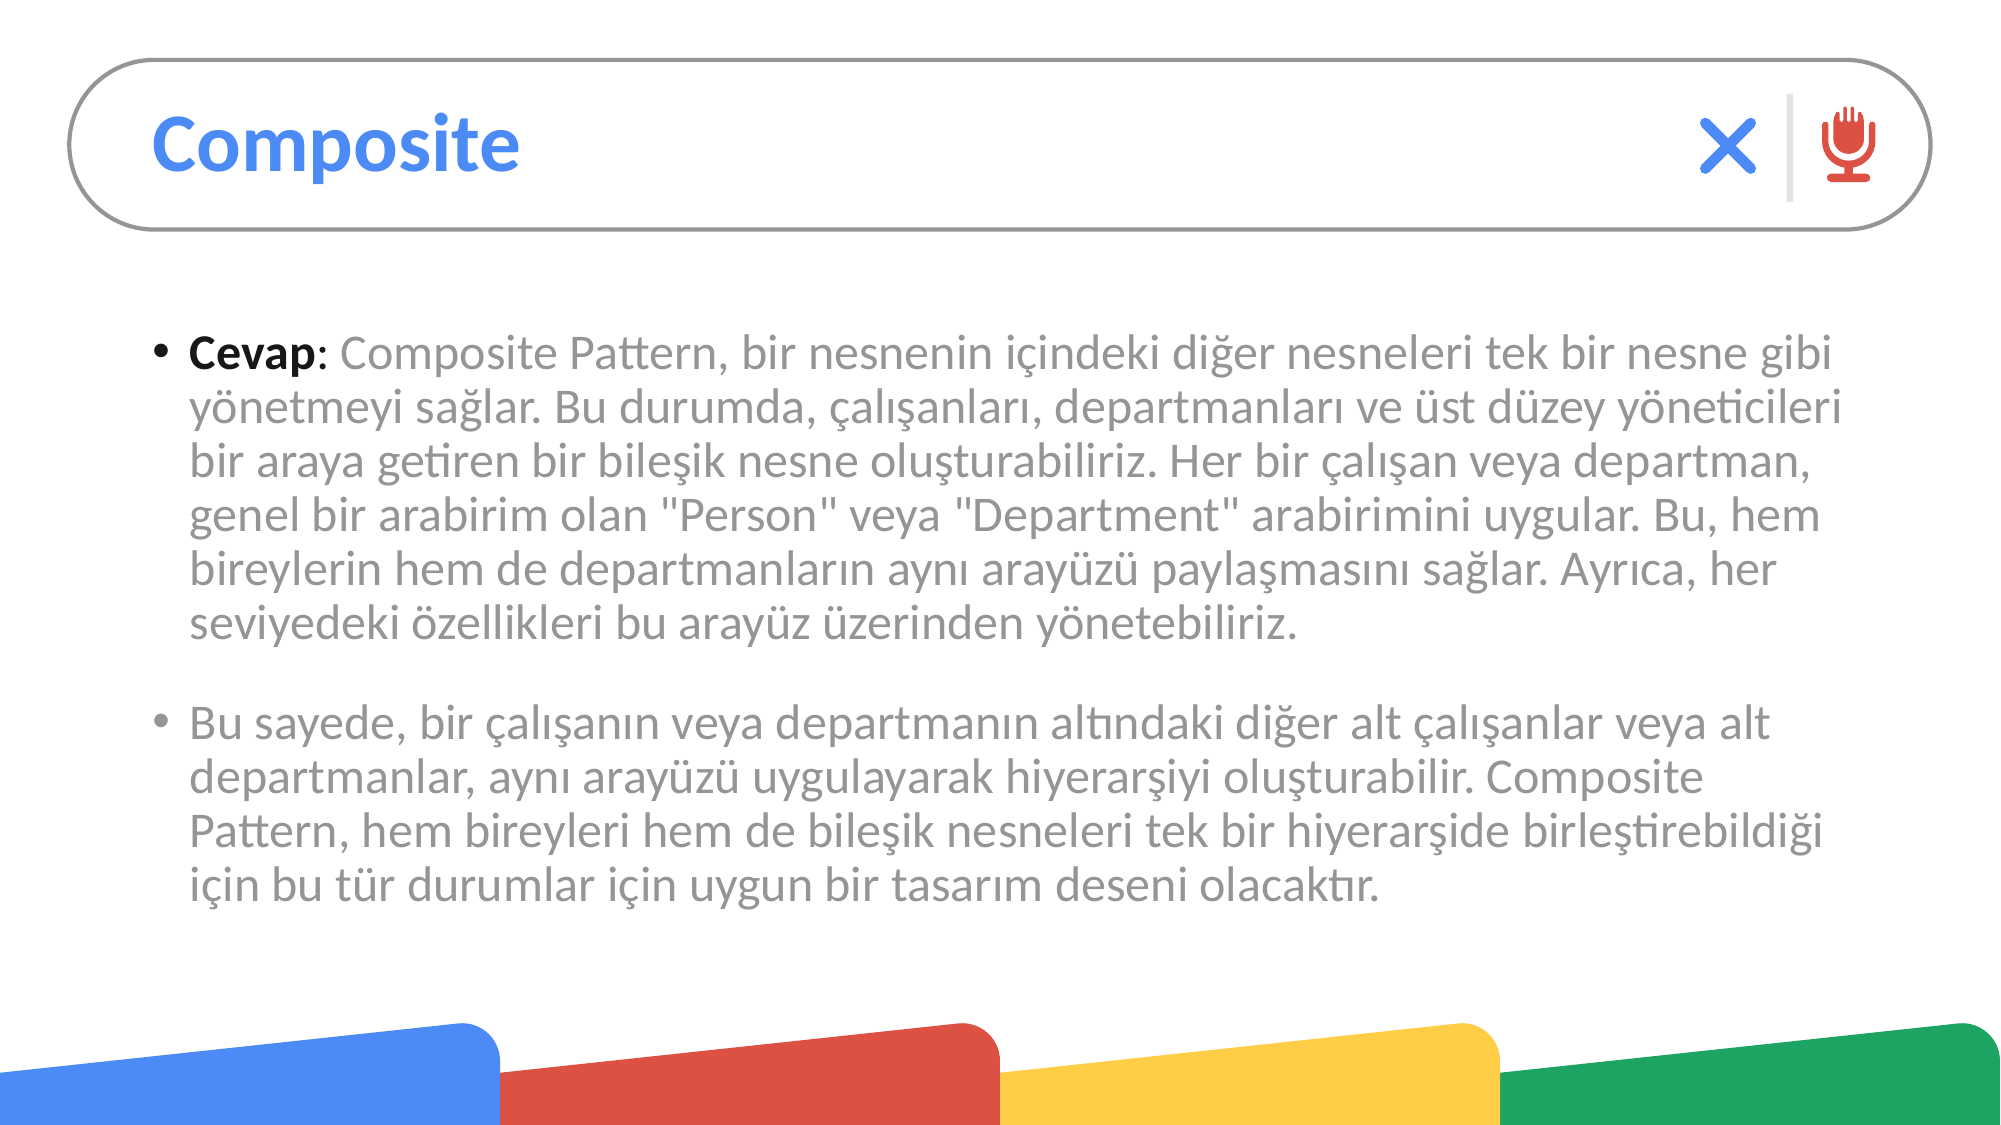

# Composite

Cevap: Composite Pattern, bir nesnenin içindeki diğer nesneleri tek bir nesne gibi yönetmeyi sağlar. Bu durumda, çalışanları, departmanları ve üst düzey yöneticileri bir araya getiren bir bileşik nesne oluşturabiliriz. Her bir çalışan veya departman, genel bir arabirim olan "Person" veya "Department" arabirimini uygular. Bu, hem bireylerin hem de departmanların aynı arayüzü paylaşmasını sağlar. Ayrıca, her seviyedeki özellikleri bu arayüz üzerinden yönetebiliriz.
Bu sayede, bir çalışanın veya departmanın altındaki diğer alt çalışanlar veya alt departmanlar, aynı arayüzü uygulayarak hiyerarşiyi oluşturabilir. Composite Pattern, hem bireyleri hem de bileşik nesneleri tek bir hiyerarşide birleştirebildiği için bu tür durumlar için uygun bir tasarım deseni olacaktır.